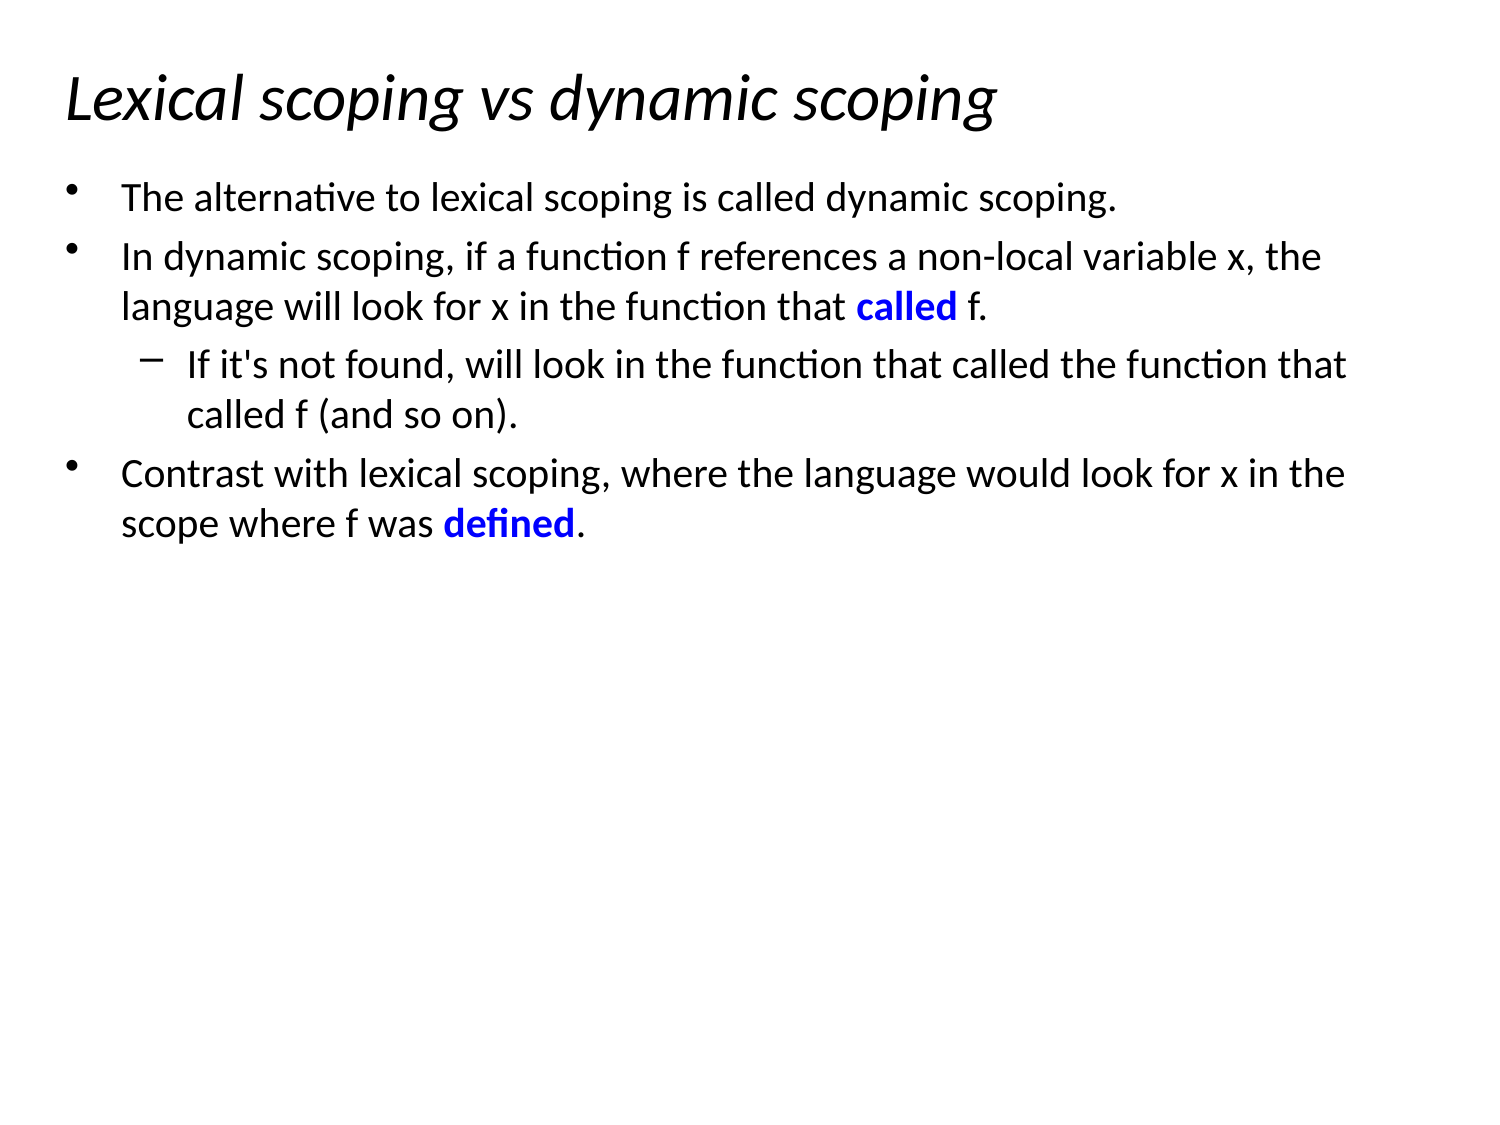

# Lexical scoping vs dynamic scoping
The alternative to lexical scoping is called dynamic scoping.
In dynamic scoping, if a function f references a non-local variable x, the language will look for x in the function that called f.
If it's not found, will look in the function that called the function that called f (and so on).
Contrast with lexical scoping, where the language would look for x in the scope where f was defined.